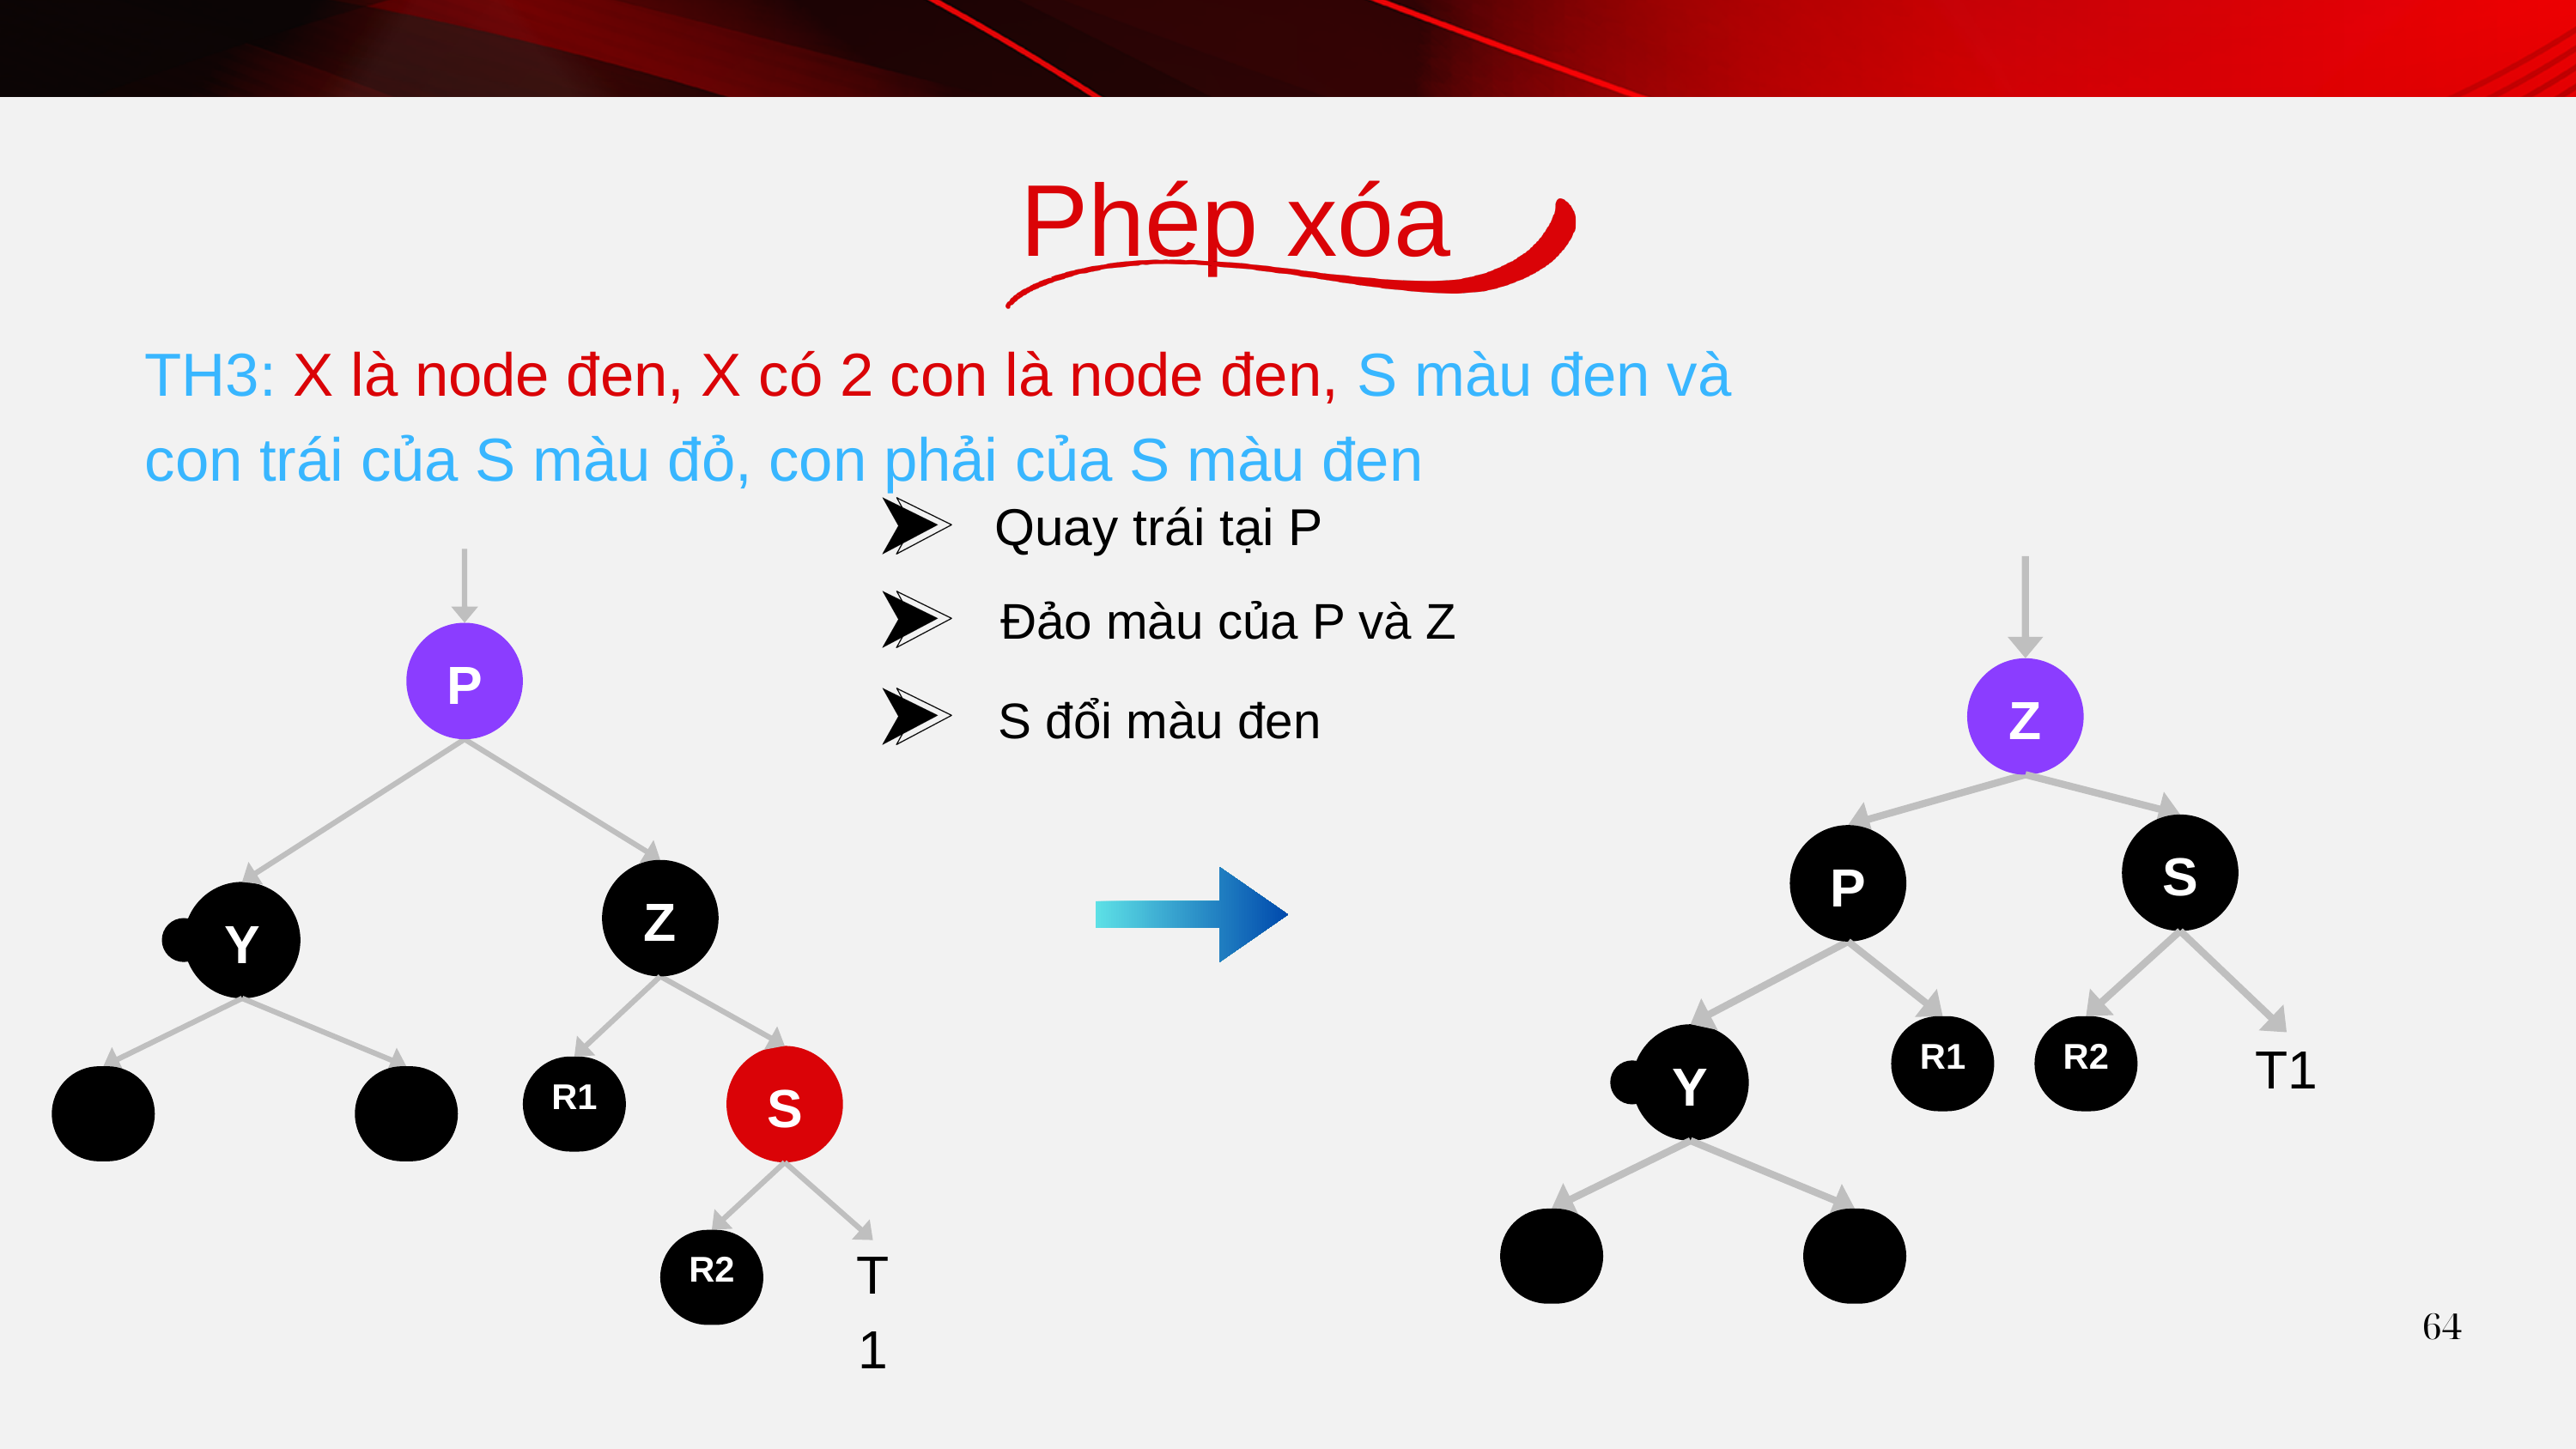

Phép xóa

TH3: X là node đen, X có 2 con là node đen, S màu đen và con trái của S màu đỏ, con phải của S màu đen
Quay trái tại P

Z

S

P

R1

R2
T1

Y

Đảo màu của P và Z

P

S đổi màu đen

Z

Y

S

R1

T1

R2
64